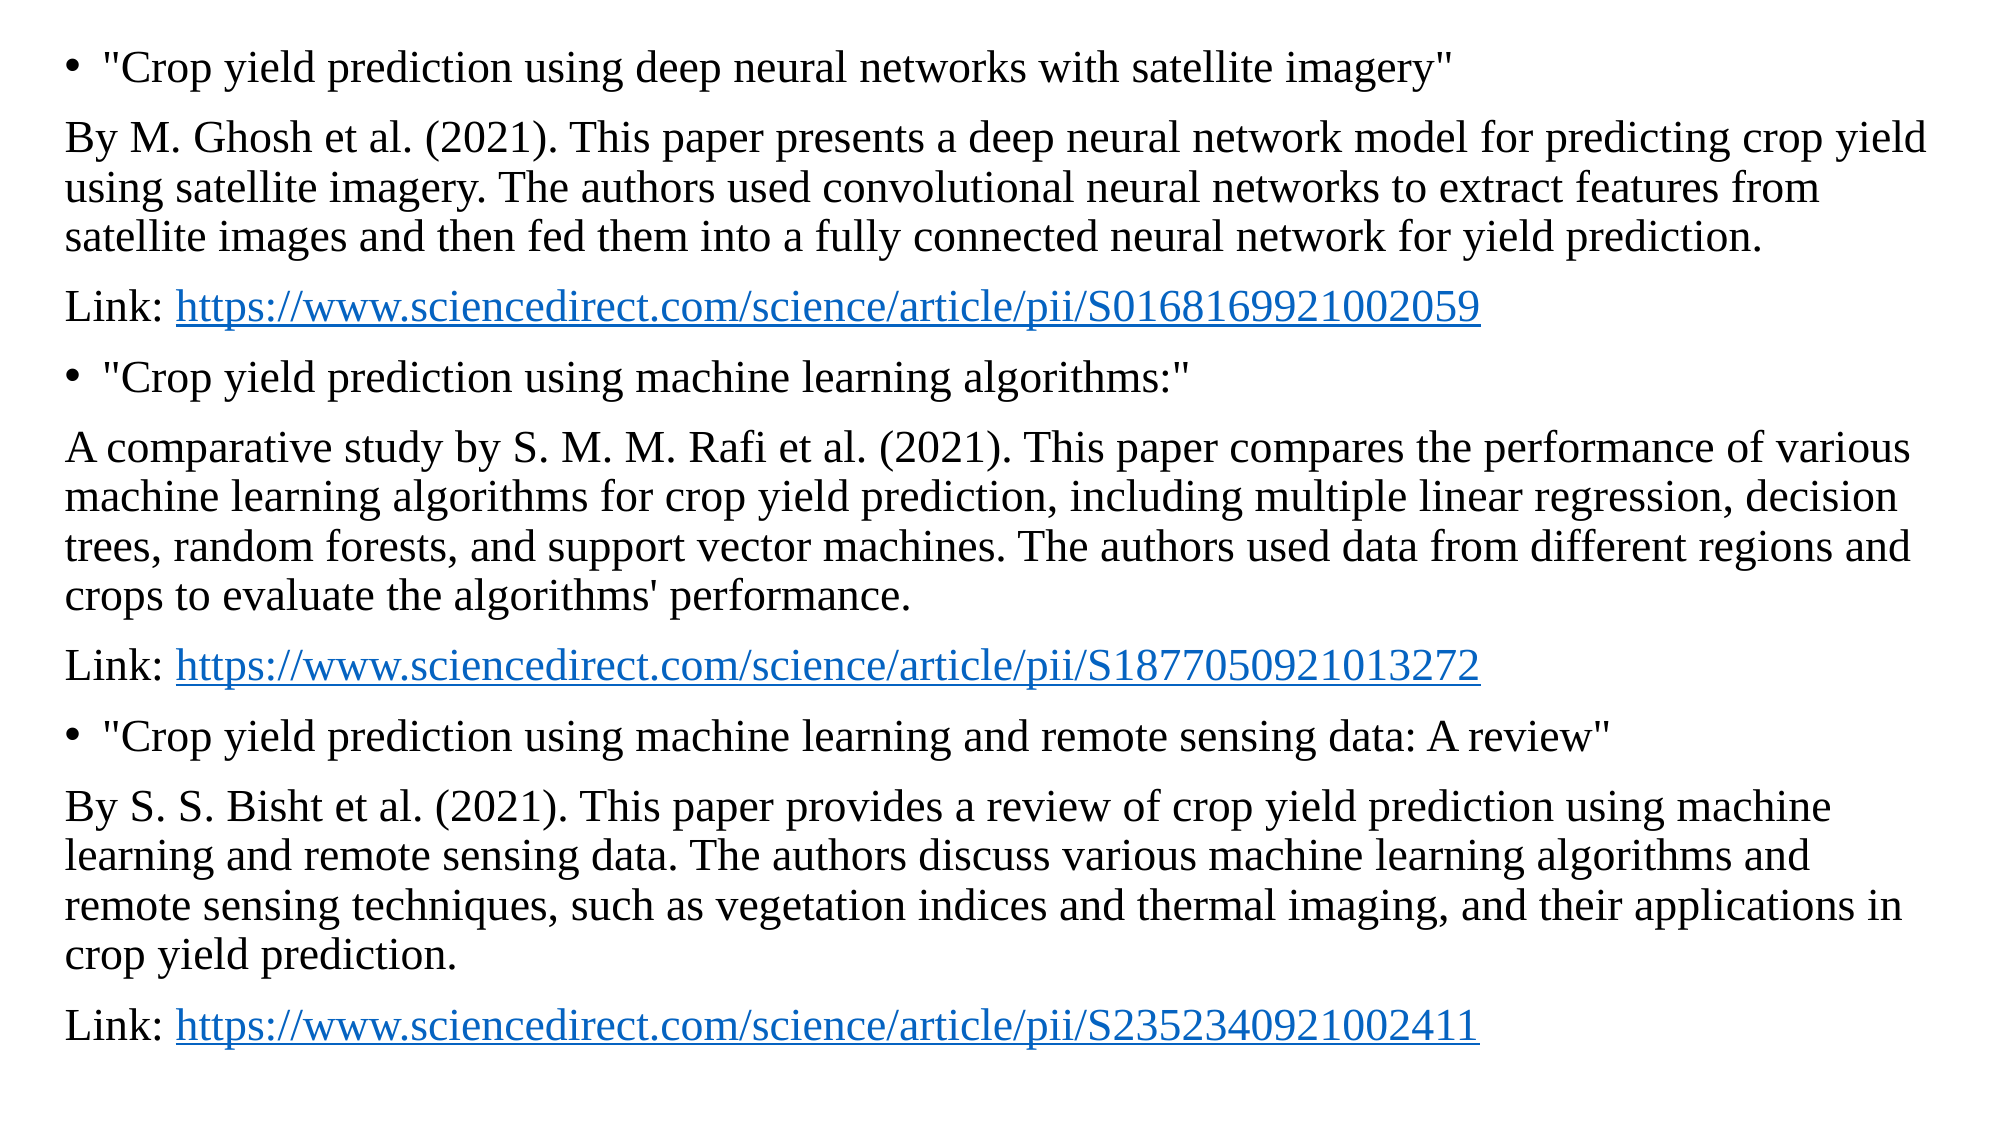

"Crop yield prediction using deep neural networks with satellite imagery"
By M. Ghosh et al. (2021). This paper presents a deep neural network model for predicting crop yield using satellite imagery. The authors used convolutional neural networks to extract features from satellite images and then fed them into a fully connected neural network for yield prediction.
Link: https://www.sciencedirect.com/science/article/pii/S0168169921002059
"Crop yield prediction using machine learning algorithms:"
A comparative study by S. M. M. Rafi et al. (2021). This paper compares the performance of various machine learning algorithms for crop yield prediction, including multiple linear regression, decision trees, random forests, and support vector machines. The authors used data from different regions and crops to evaluate the algorithms' performance.
Link: https://www.sciencedirect.com/science/article/pii/S1877050921013272
"Crop yield prediction using machine learning and remote sensing data: A review"
By S. S. Bisht et al. (2021). This paper provides a review of crop yield prediction using machine learning and remote sensing data. The authors discuss various machine learning algorithms and remote sensing techniques, such as vegetation indices and thermal imaging, and their applications in crop yield prediction.
Link: https://www.sciencedirect.com/science/article/pii/S2352340921002411